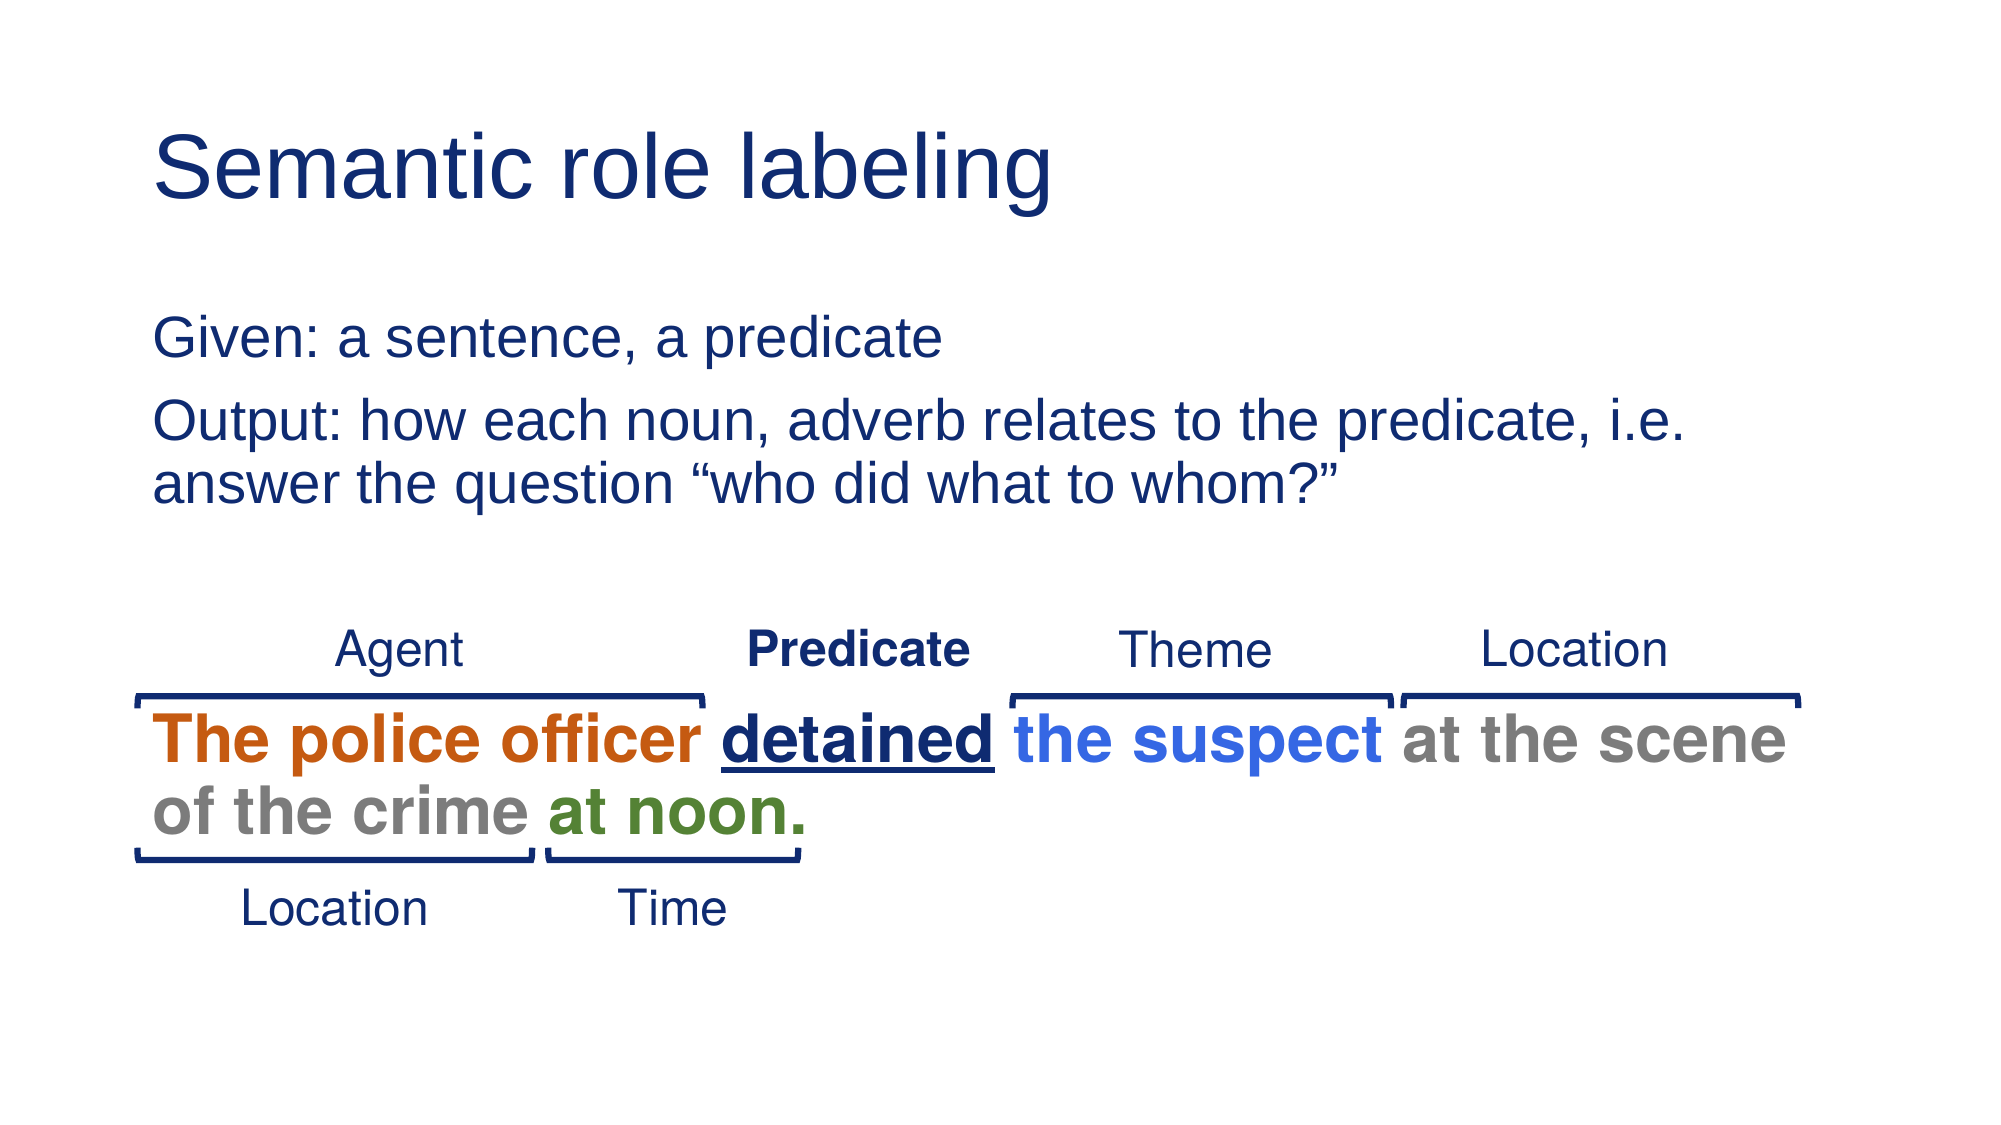

# Semantic role labeling
Given: a sentence, a predicate
Output: how each noun, adverb relates to the predicate, i.e. answer the question “who did what to whom?”

The police officer detained the suspect at the scene of the crime at noon.

Agent
Predicate
Location
Theme

Location
Time